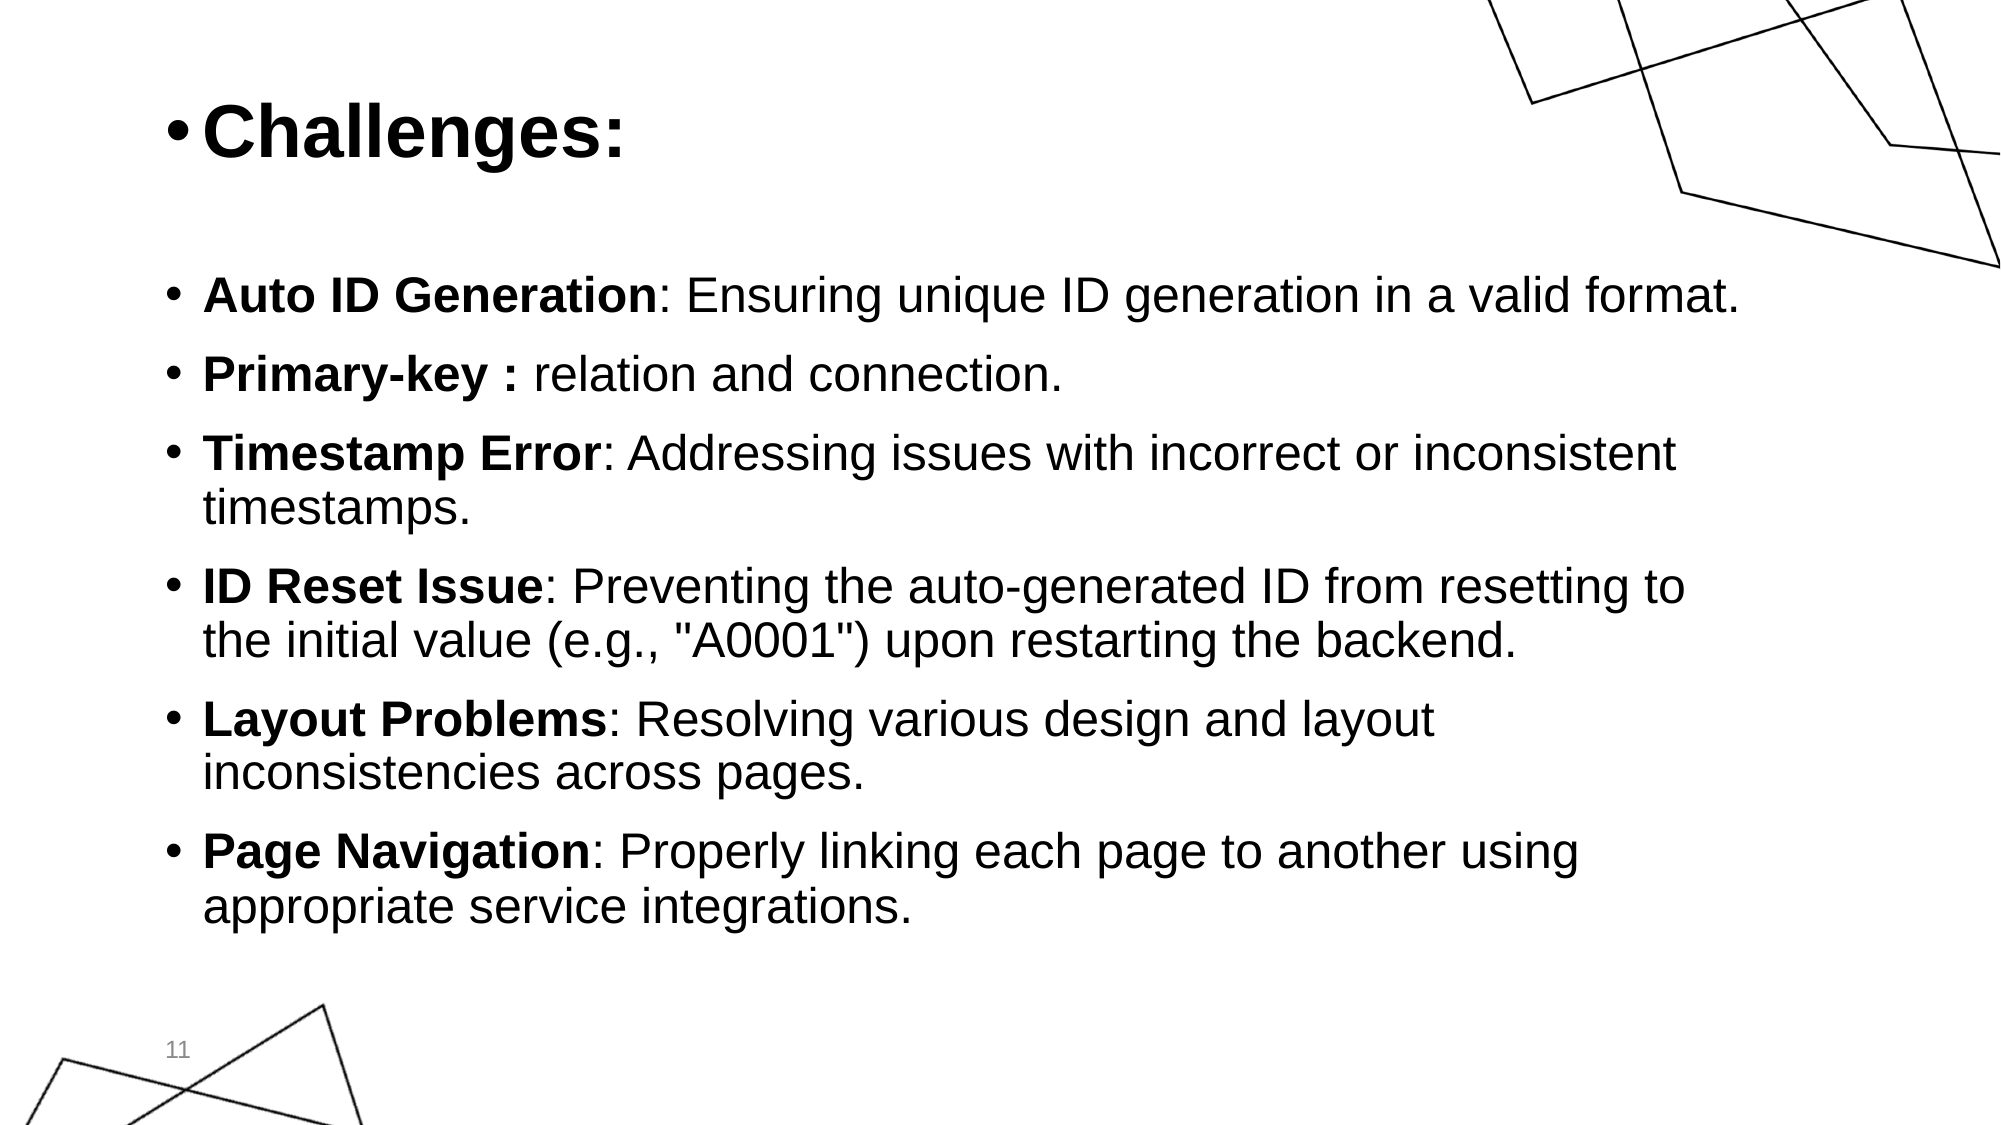

Challenges:

Auto ID Generation: Ensuring unique ID generation in a valid format.
Primary-key : relation and connection.
Timestamp Error: Addressing issues with incorrect or inconsistent timestamps.
ID Reset Issue: Preventing the auto-generated ID from resetting to the initial value (e.g., "A0001") upon restarting the backend.
Layout Problems: Resolving various design and layout inconsistencies across pages.
Page Navigation: Properly linking each page to another using appropriate service integrations.

11